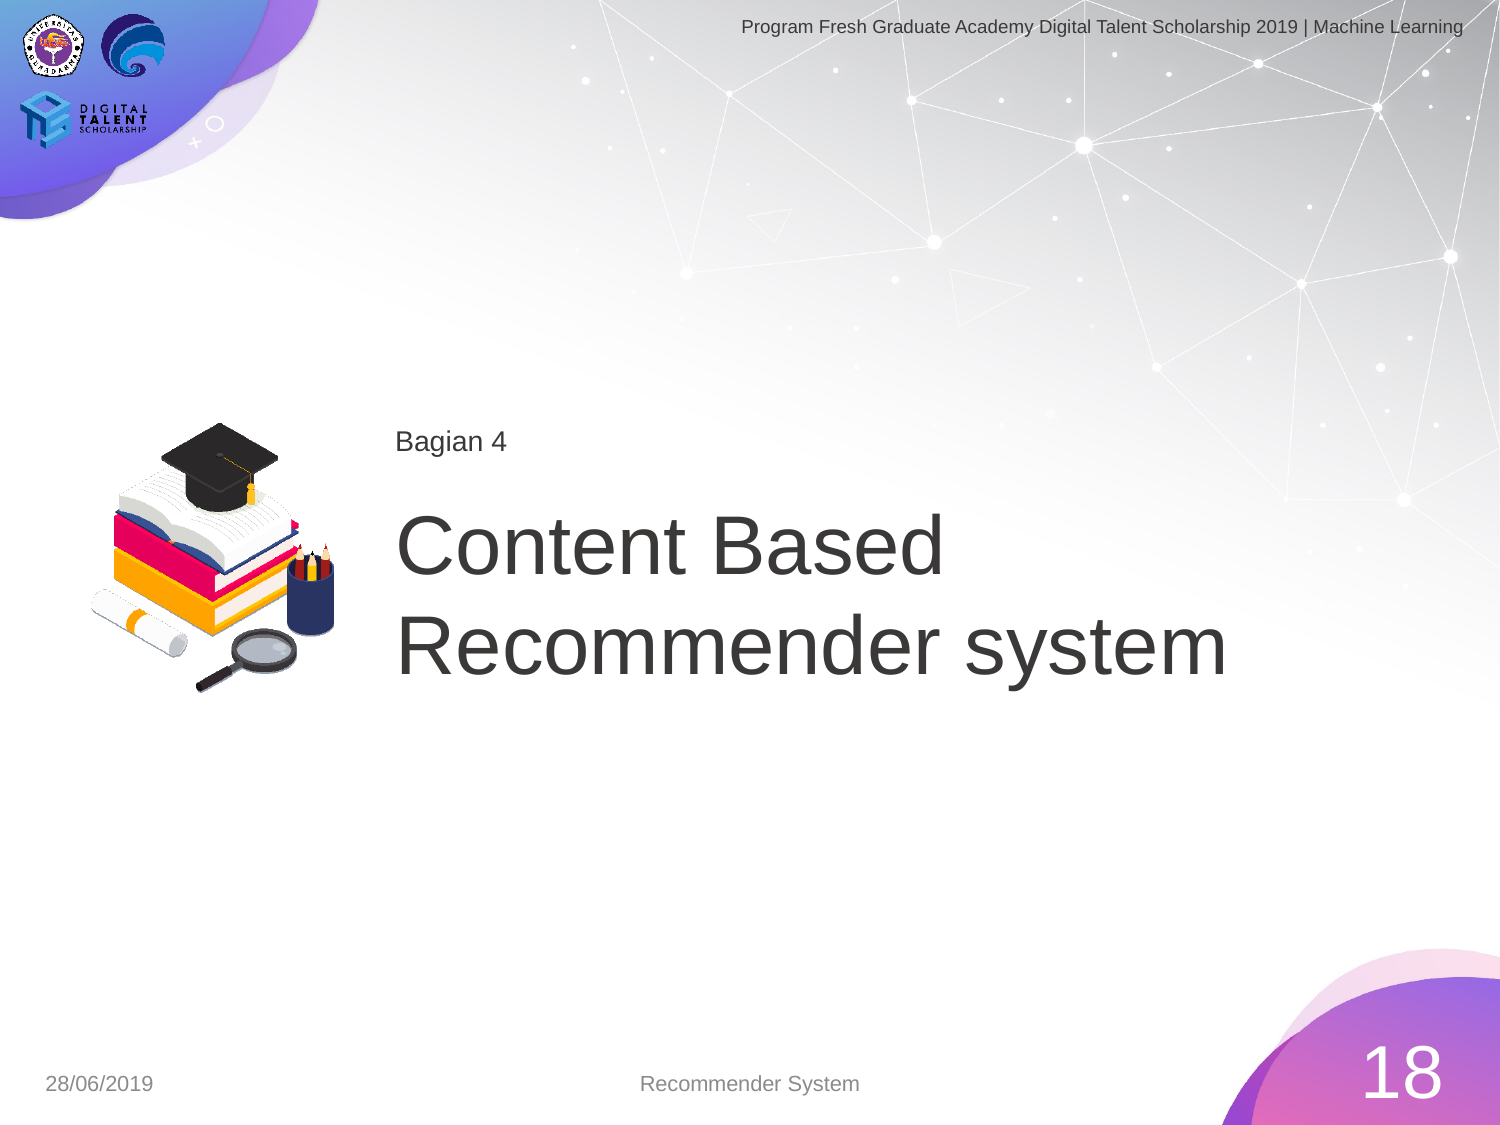

Bagian 4
# Content Based Recommender system
18
28/06/2019
Recommender System